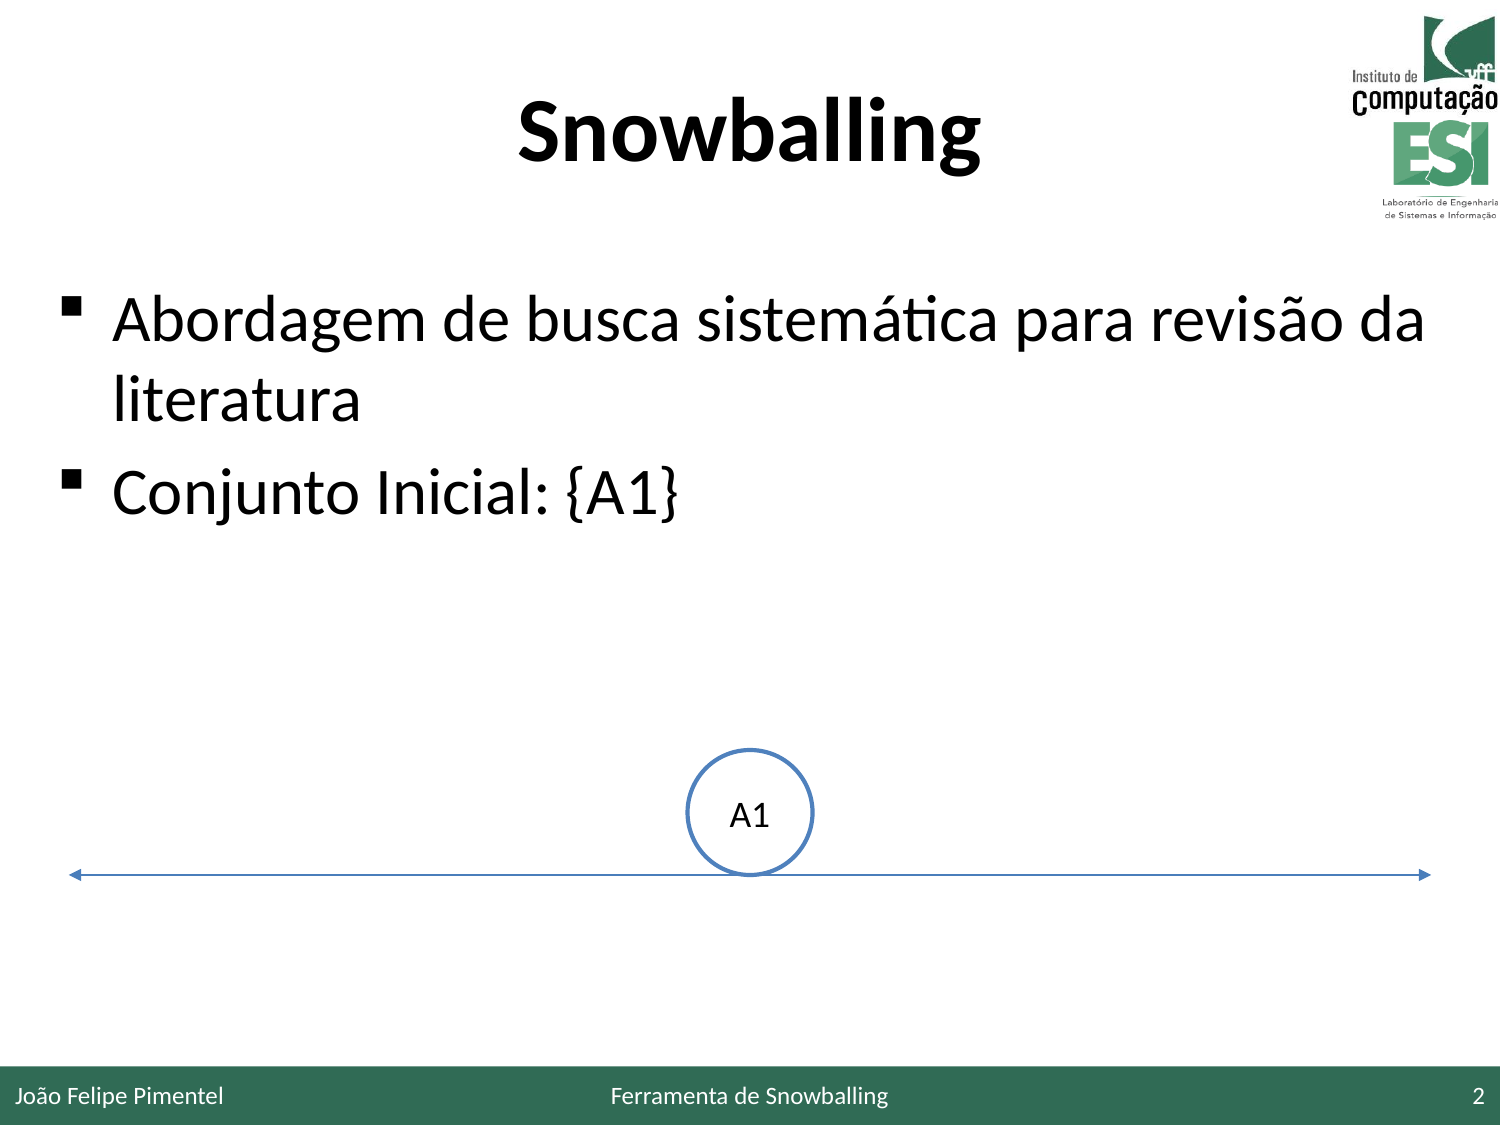

# Snowballing
Abordagem de busca sistemática para revisão da literatura
Conjunto Inicial: {A1}
A1
João Felipe Pimentel
Ferramenta de Snowballing
2